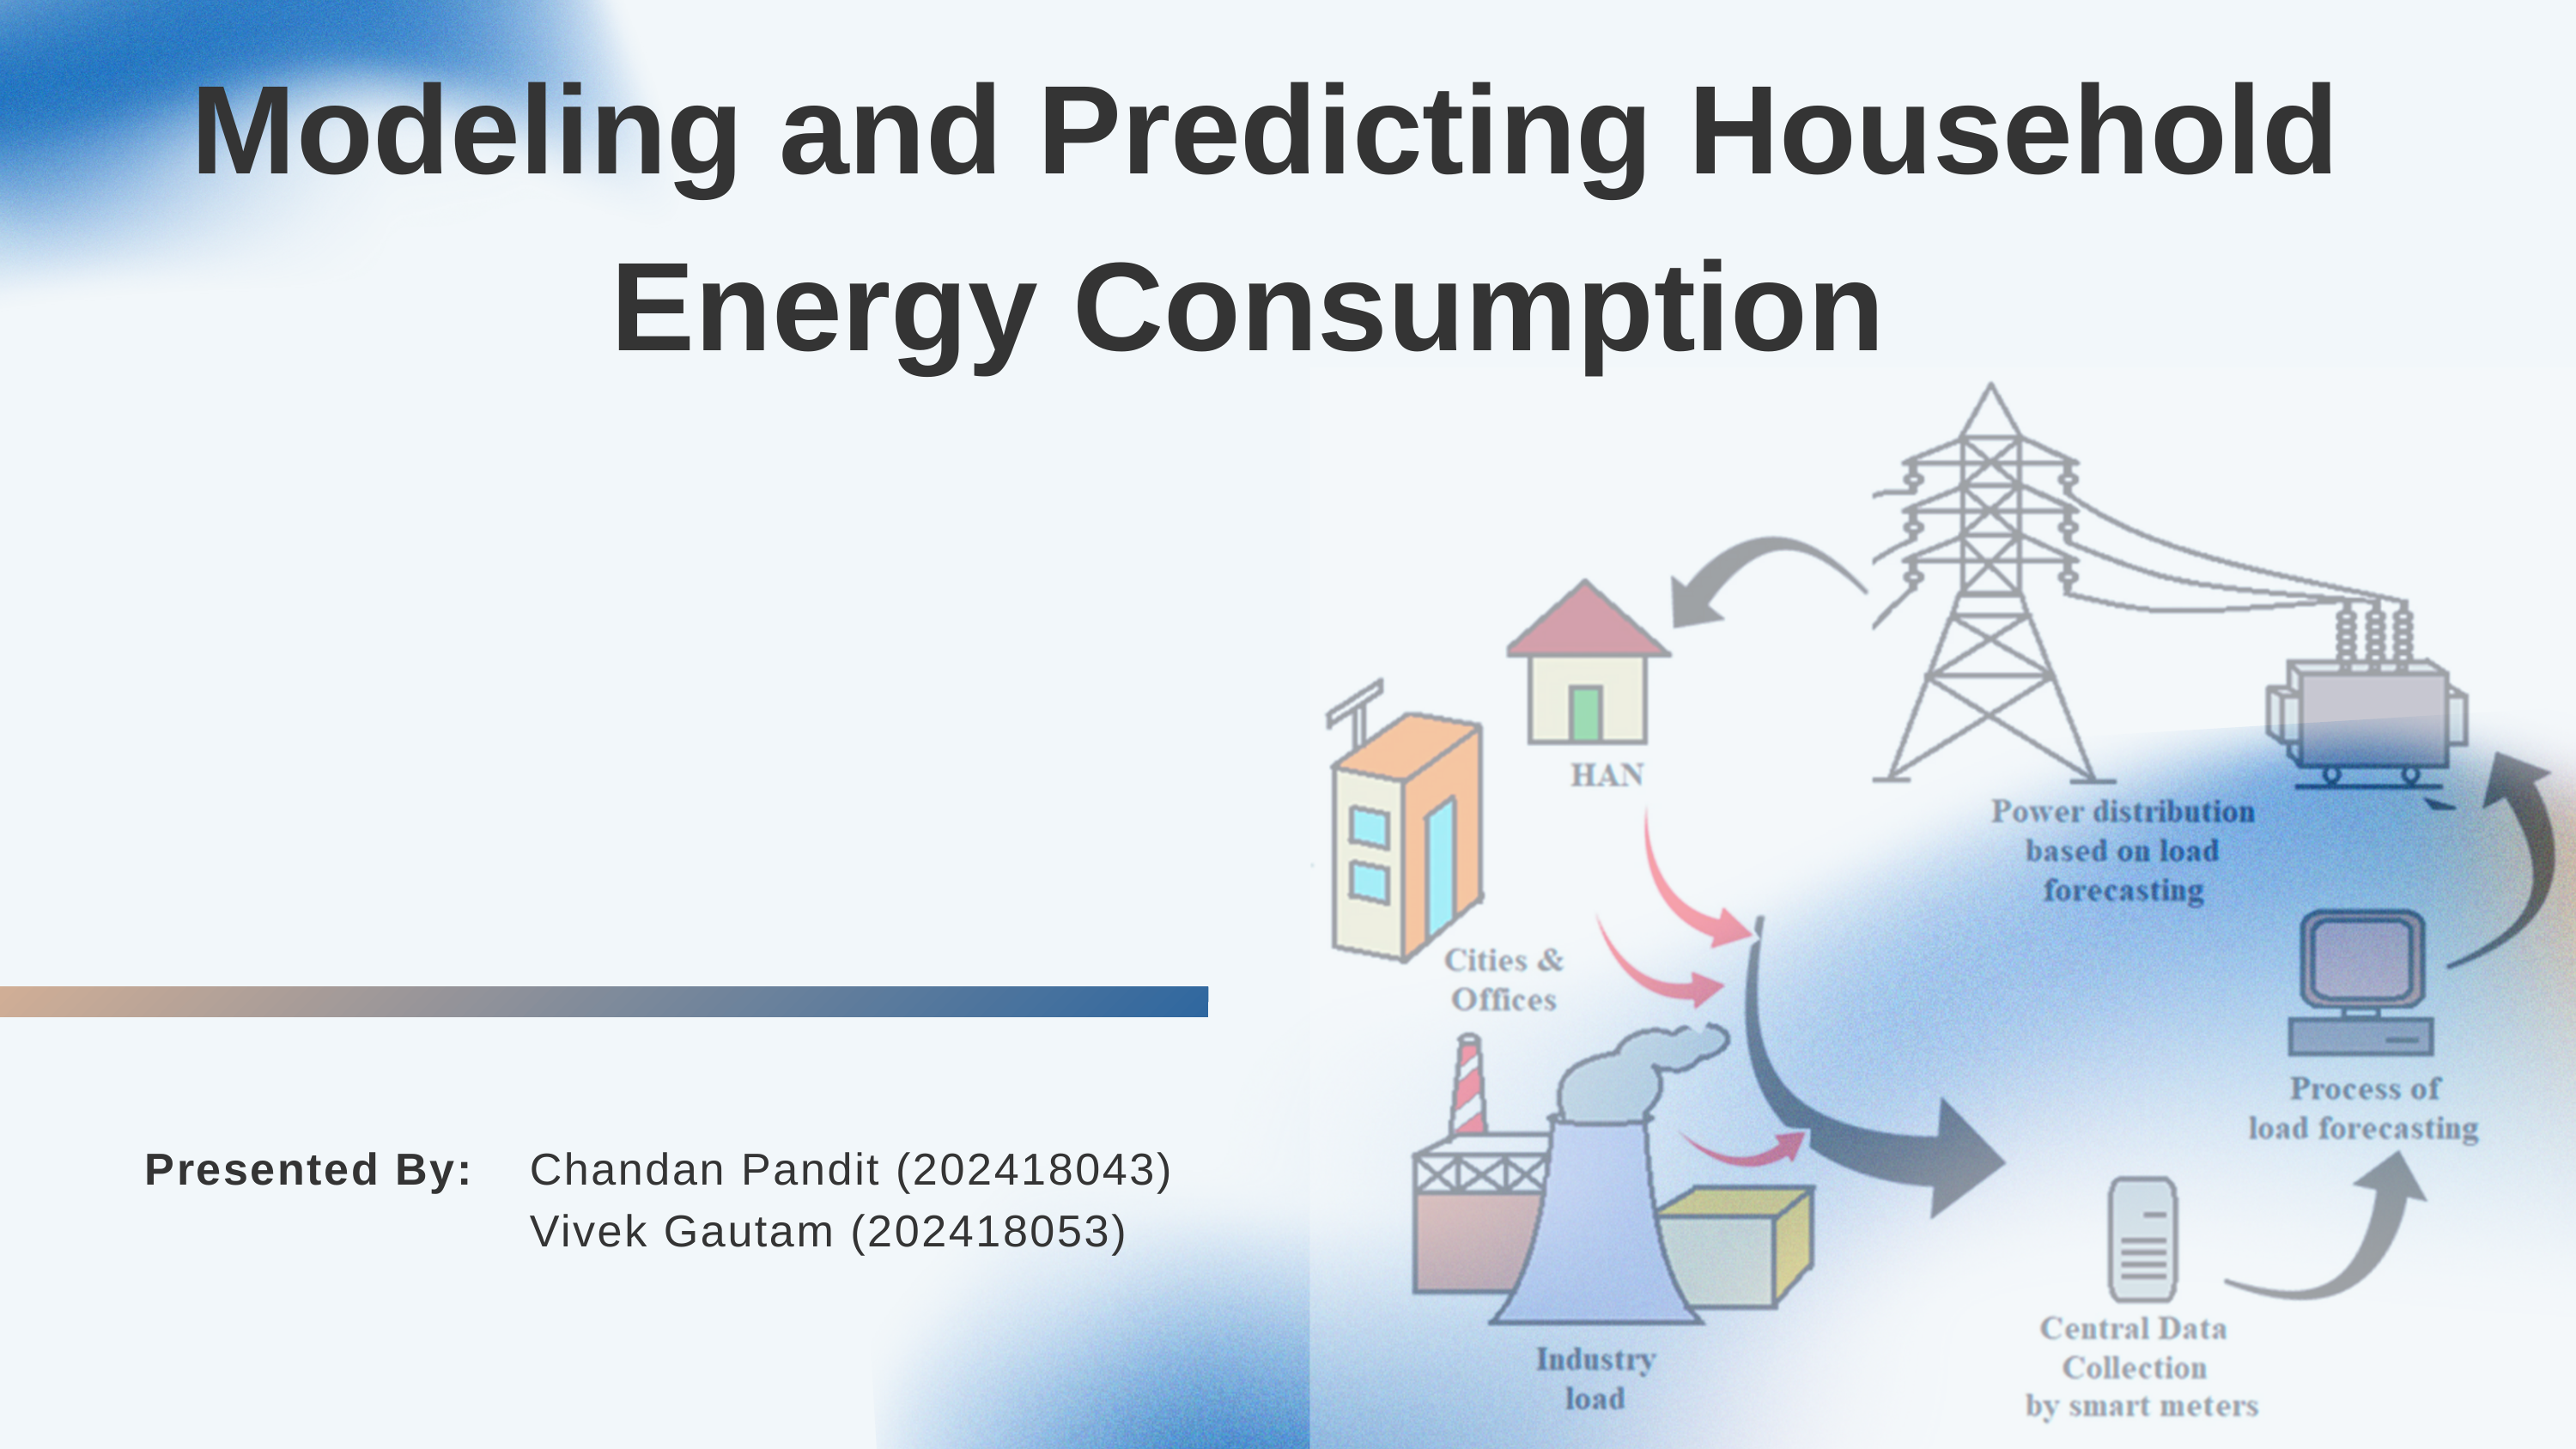

Modeling and Predicting Household Energy Consumption

Presented By:
Chandan Pandit (202418043)
Vivek Gautam (202418053)